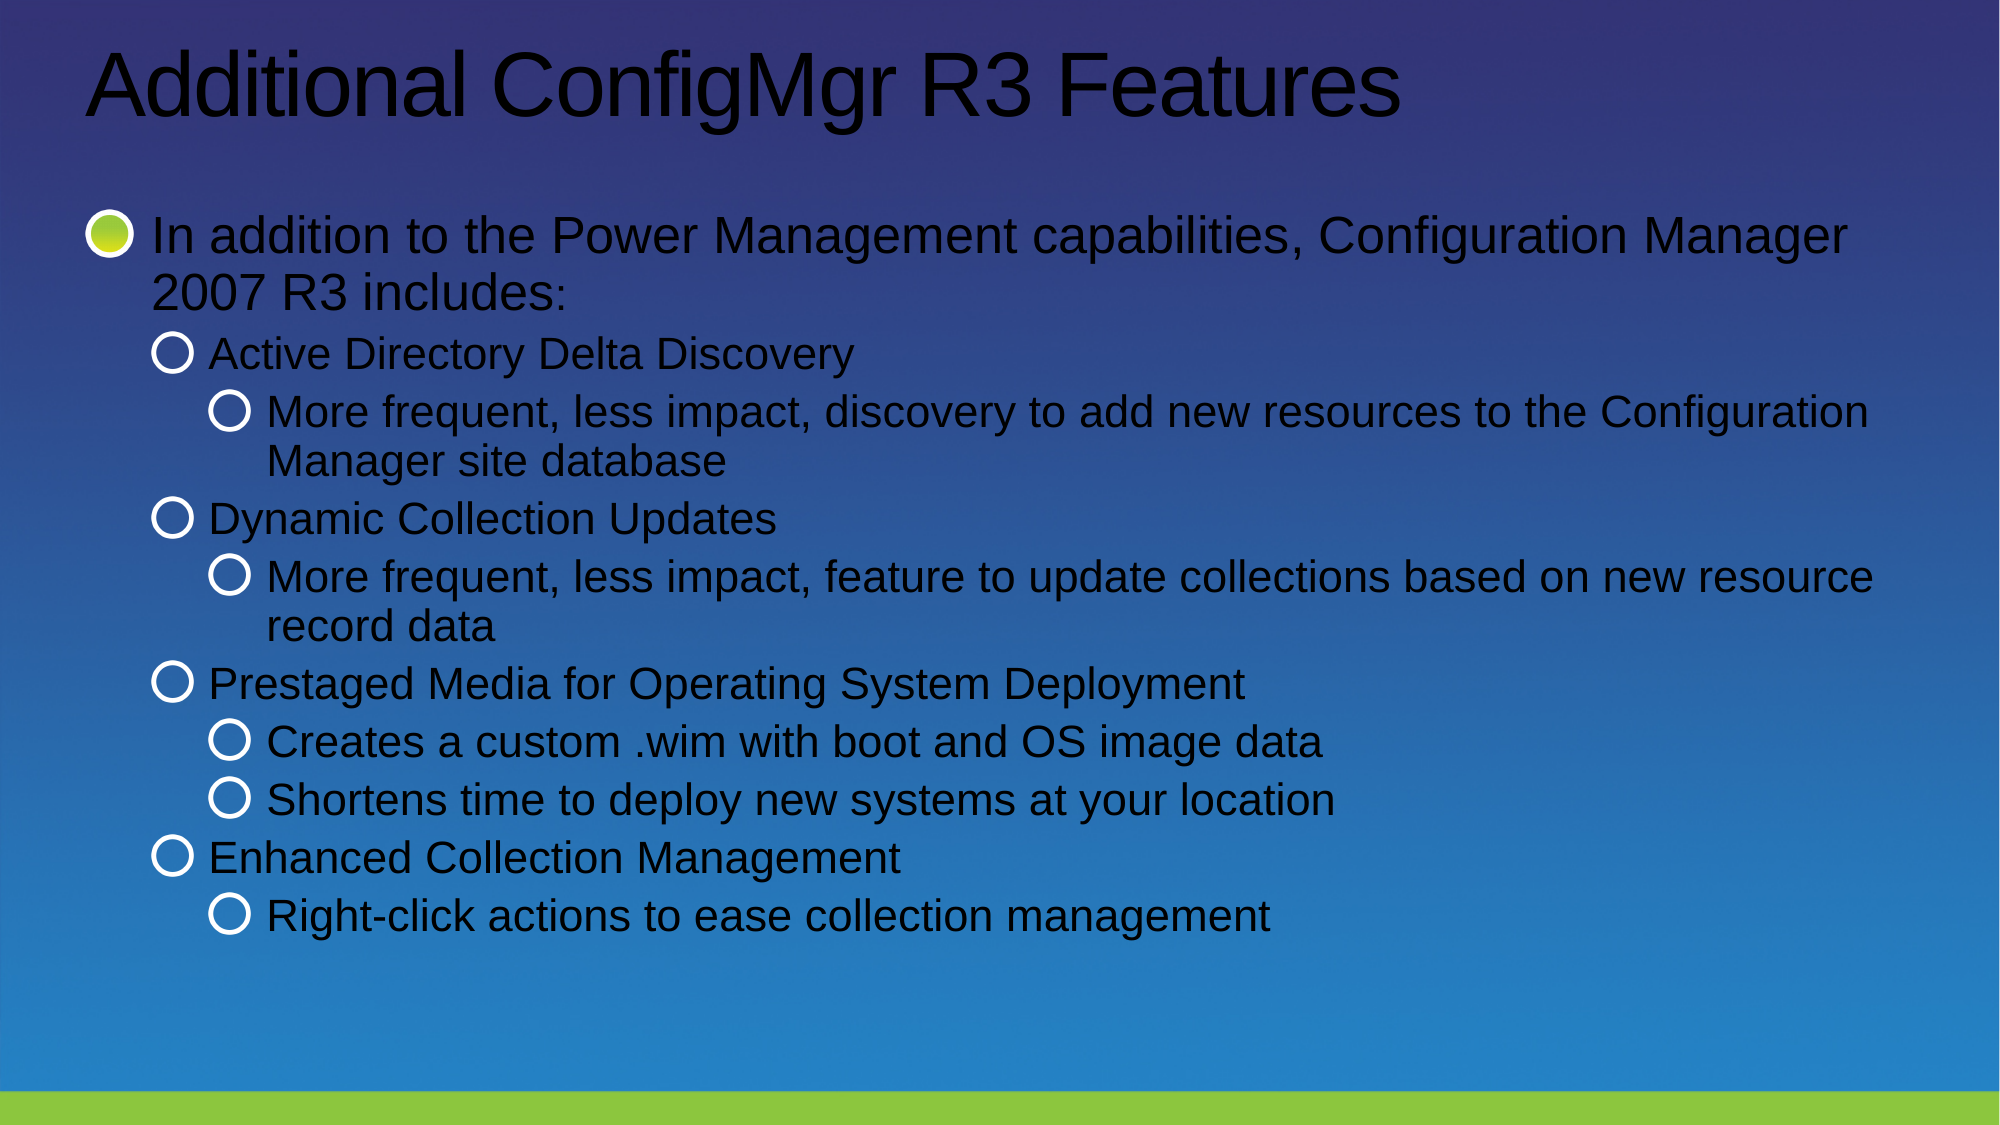

# Additional ConfigMgr R3 Features
In addition to the Power Management capabilities, Configuration Manager 2007 R3 includes:
Active Directory Delta Discovery
More frequent, less impact, discovery to add new resources to the Configuration Manager site database
Dynamic Collection Updates
More frequent, less impact, feature to update collections based on new resource record data
Prestaged Media for Operating System Deployment
Creates a custom .wim with boot and OS image data
Shortens time to deploy new systems at your location
Enhanced Collection Management
Right-click actions to ease collection management